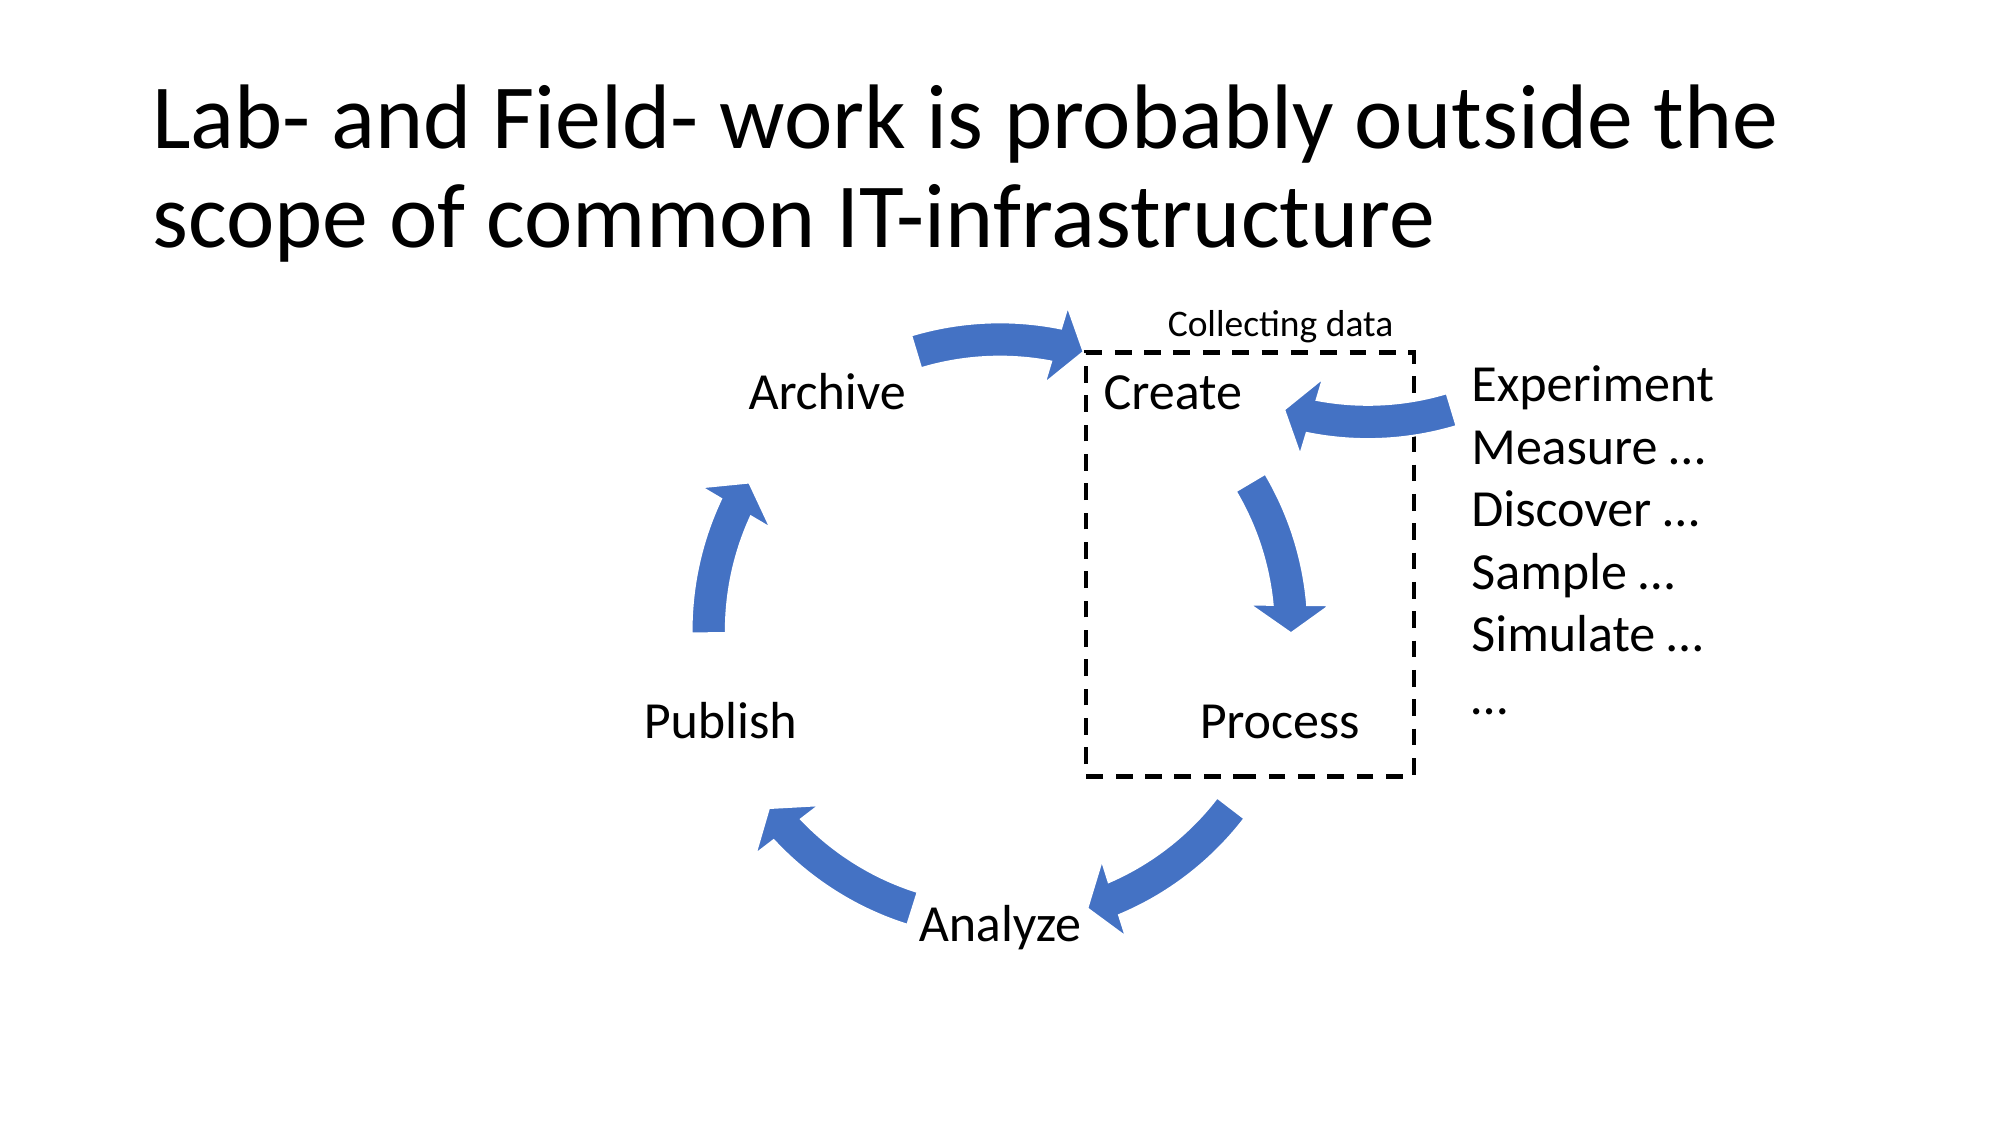

# Lab- and Field- work is probably outside the scope of common IT-infrastructure
Collecting data

Archive
Create
Experiment
Measure …
Discover …
Sample …
Simulate …
…

Publish
Process
Analyze